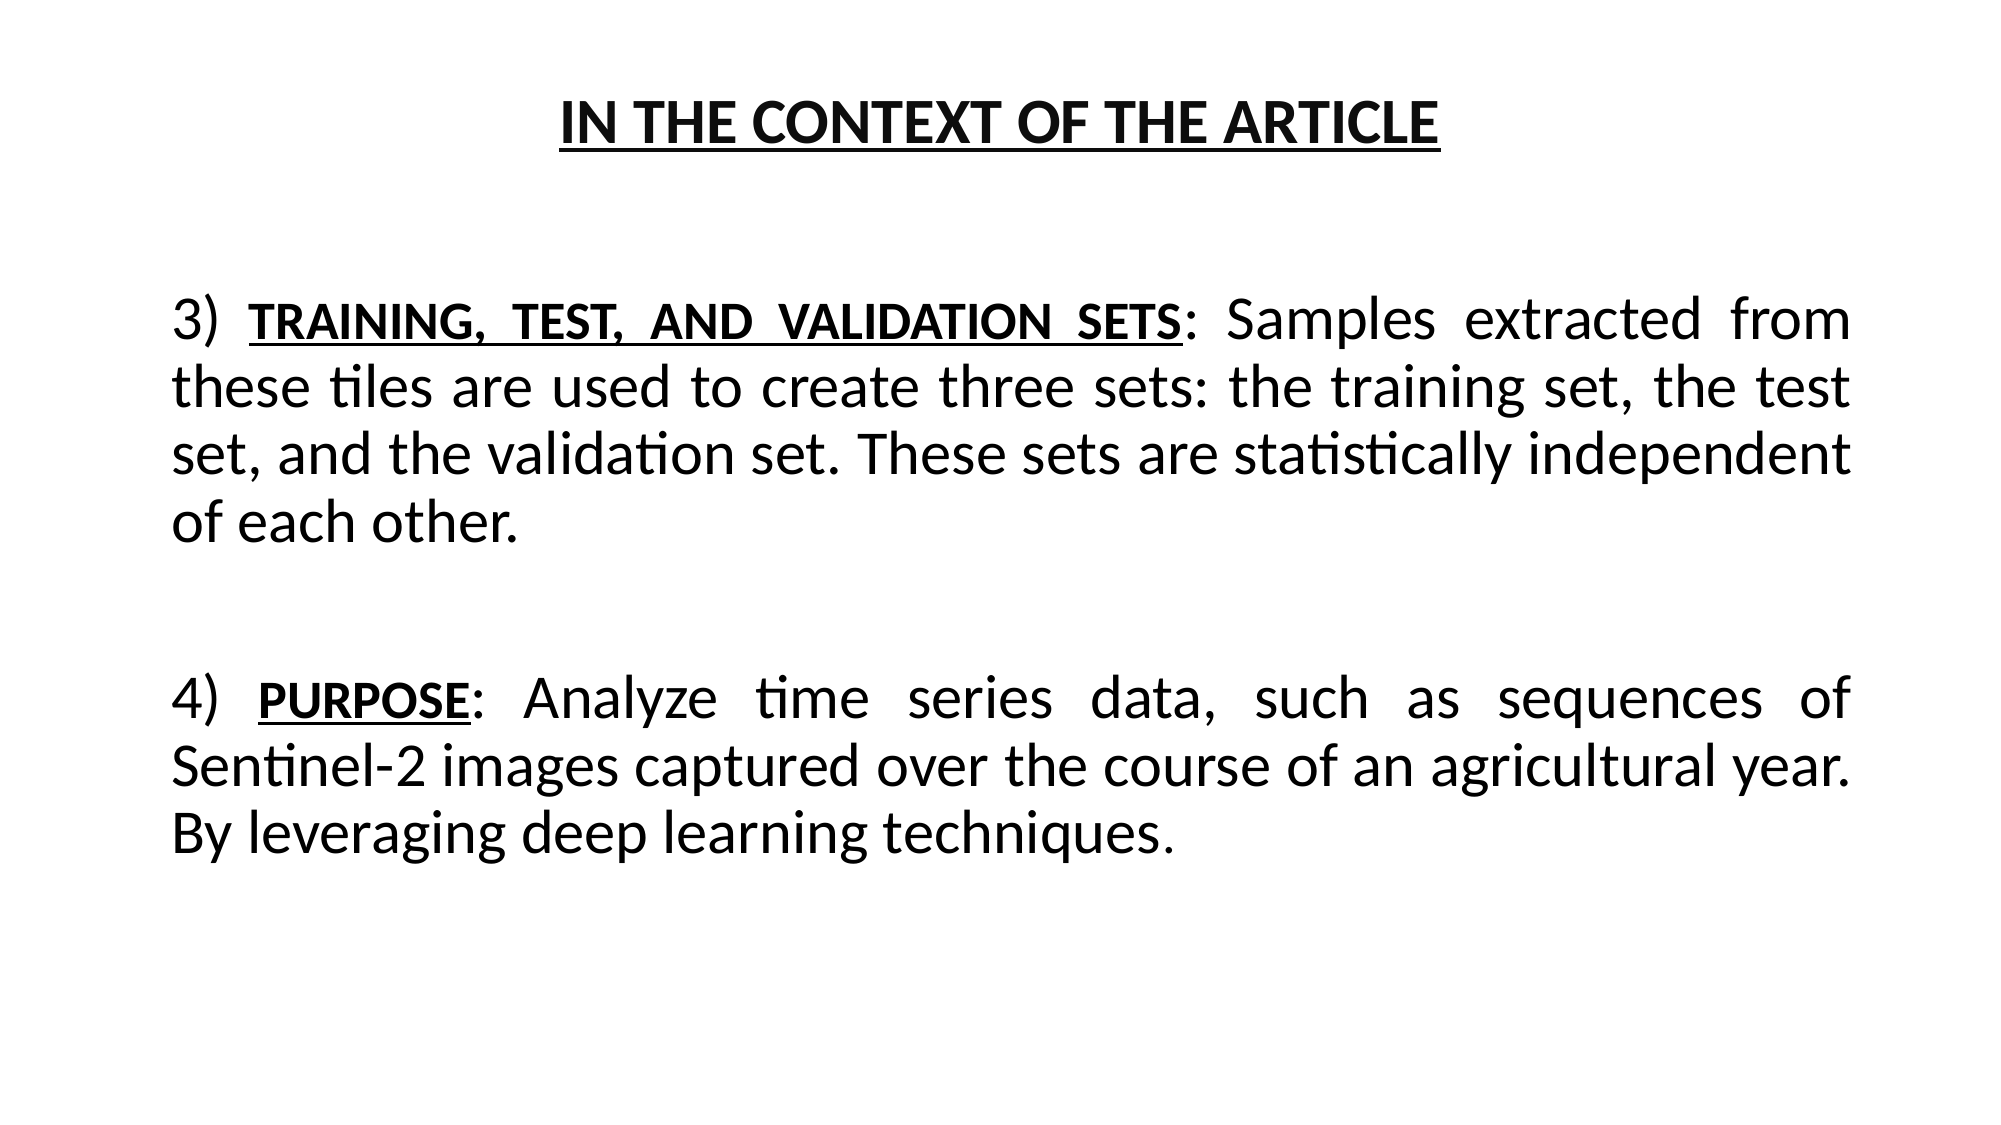

IN THE CONTEXT OF THE ARTICLE

3) TRAINING, TEST, AND VALIDATION SETS: Samples extracted from these tiles are used to create three sets: the training set, the test set, and the validation set. These sets are statistically independent of each other.

4) PURPOSE: Analyze time series data, such as sequences of Sentinel-2 images captured over the course of an agricultural year. By leveraging deep learning techniques.